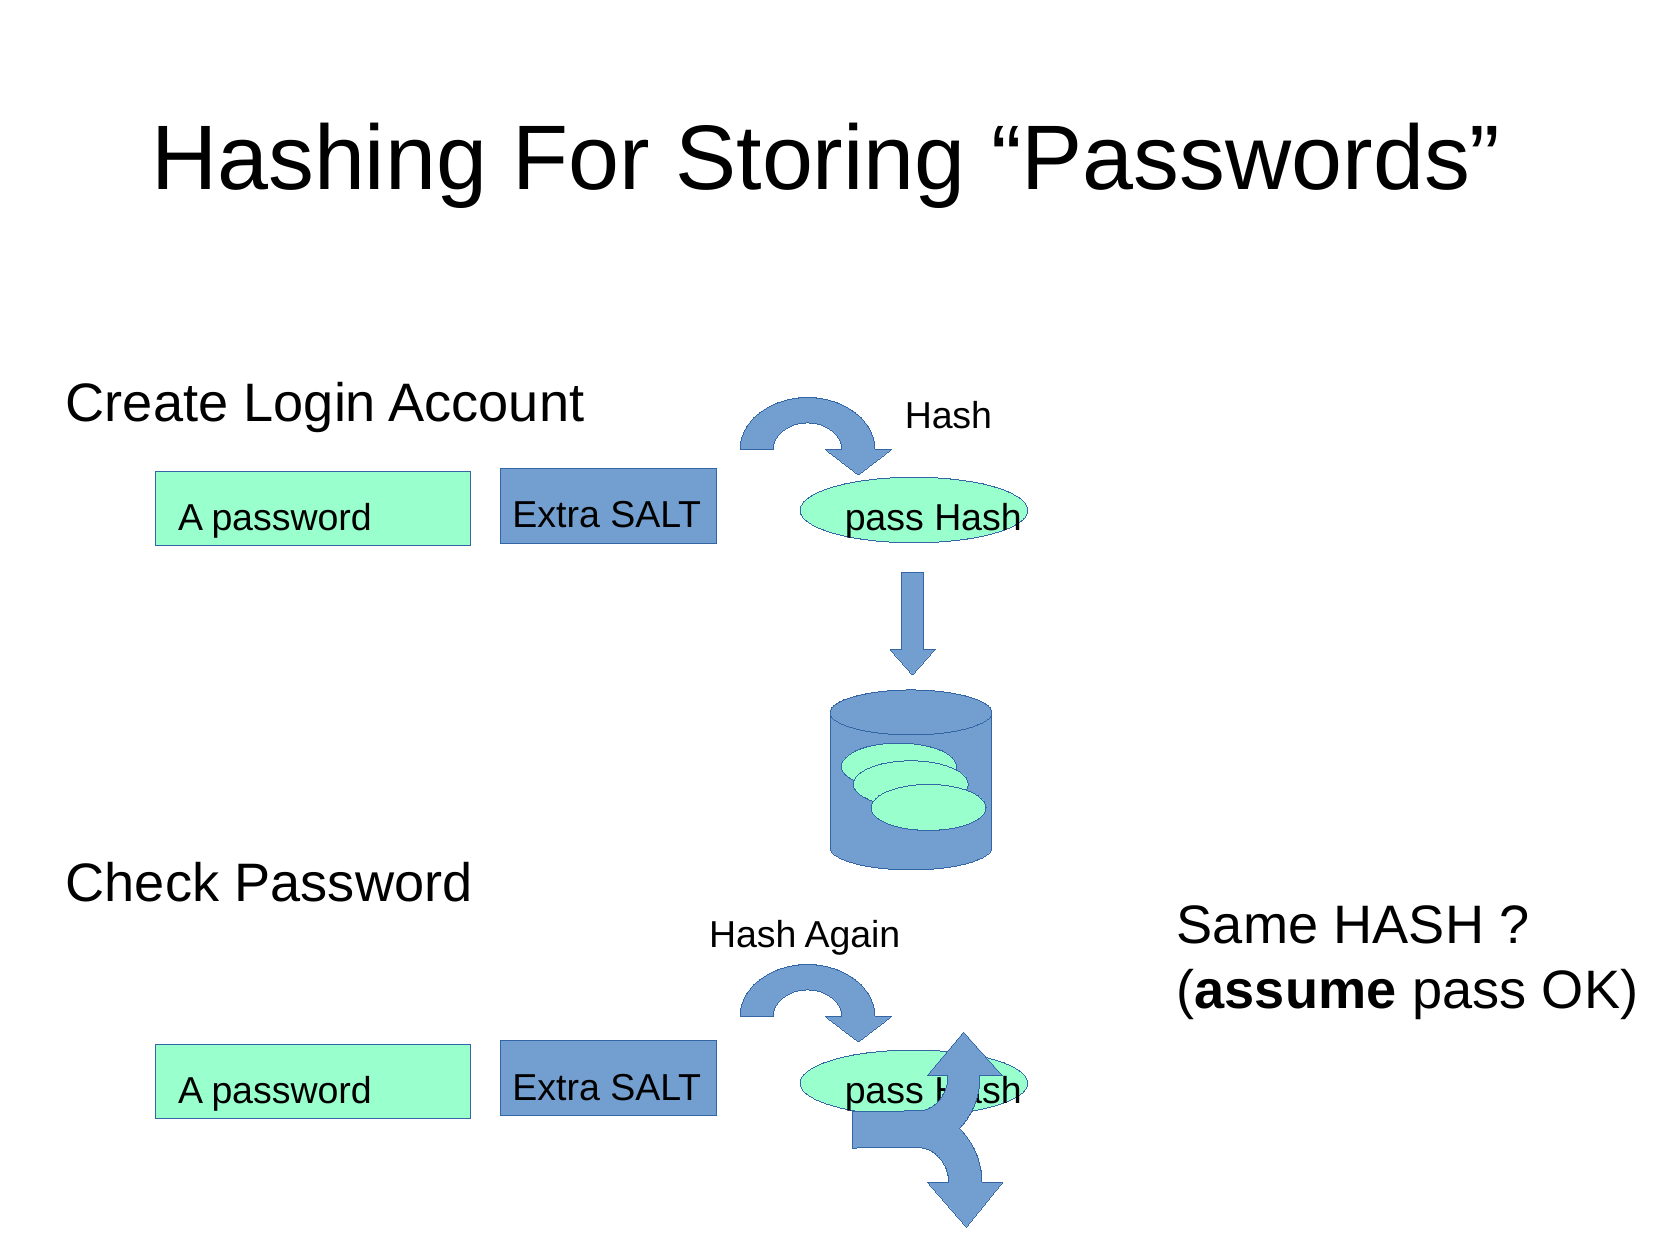

Hashing For Storing “Passwords”
Create Login Account
Hash

Extra SALT
A password
pass Hash

Check Password
Same HASH ?
(assume pass OK)
Hash Again

Extra SALT
A password
pass Hash